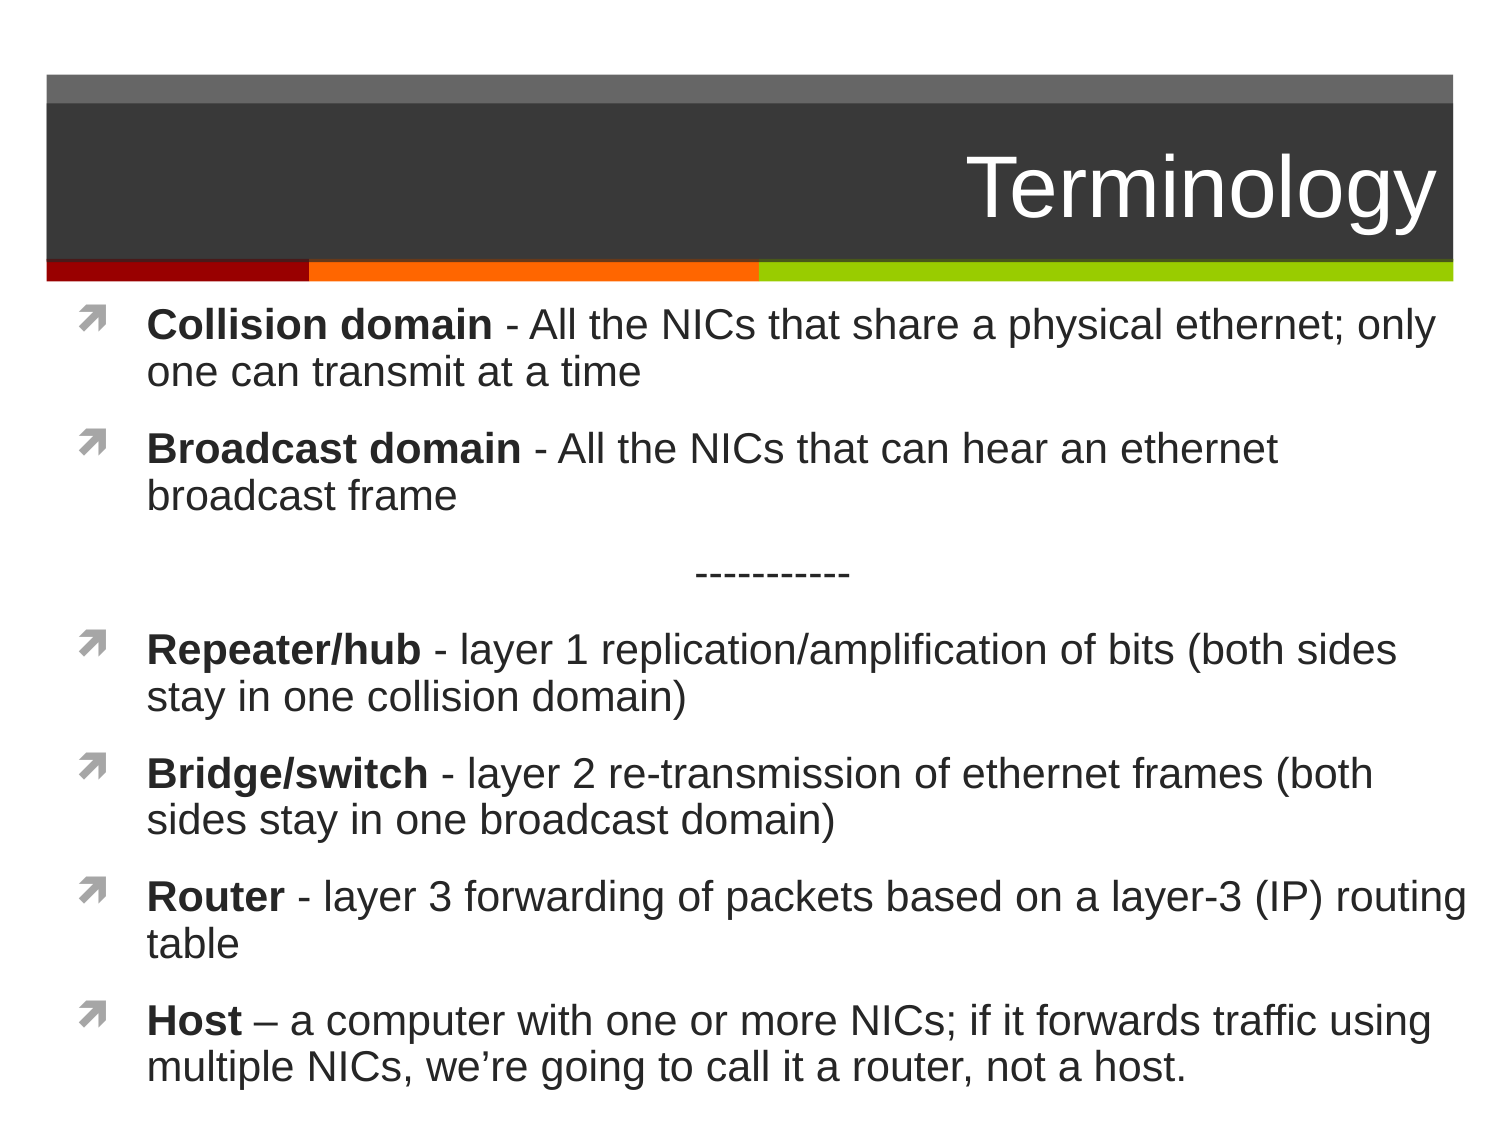

# Terminology
Collision domain - All the NICs that share a physical ethernet; only one can transmit at a time
Broadcast domain - All the NICs that can hear an ethernet broadcast frame
-----------
Repeater/hub - layer 1 replication/amplification of bits (both sides stay in one collision domain)
Bridge/switch - layer 2 re-transmission of ethernet frames (both sides stay in one broadcast domain)
Router - layer 3 forwarding of packets based on a layer-3 (IP) routing table
Host – a computer with one or more NICs; if it forwards traffic using multiple NICs, we’re going to call it a router, not a host.